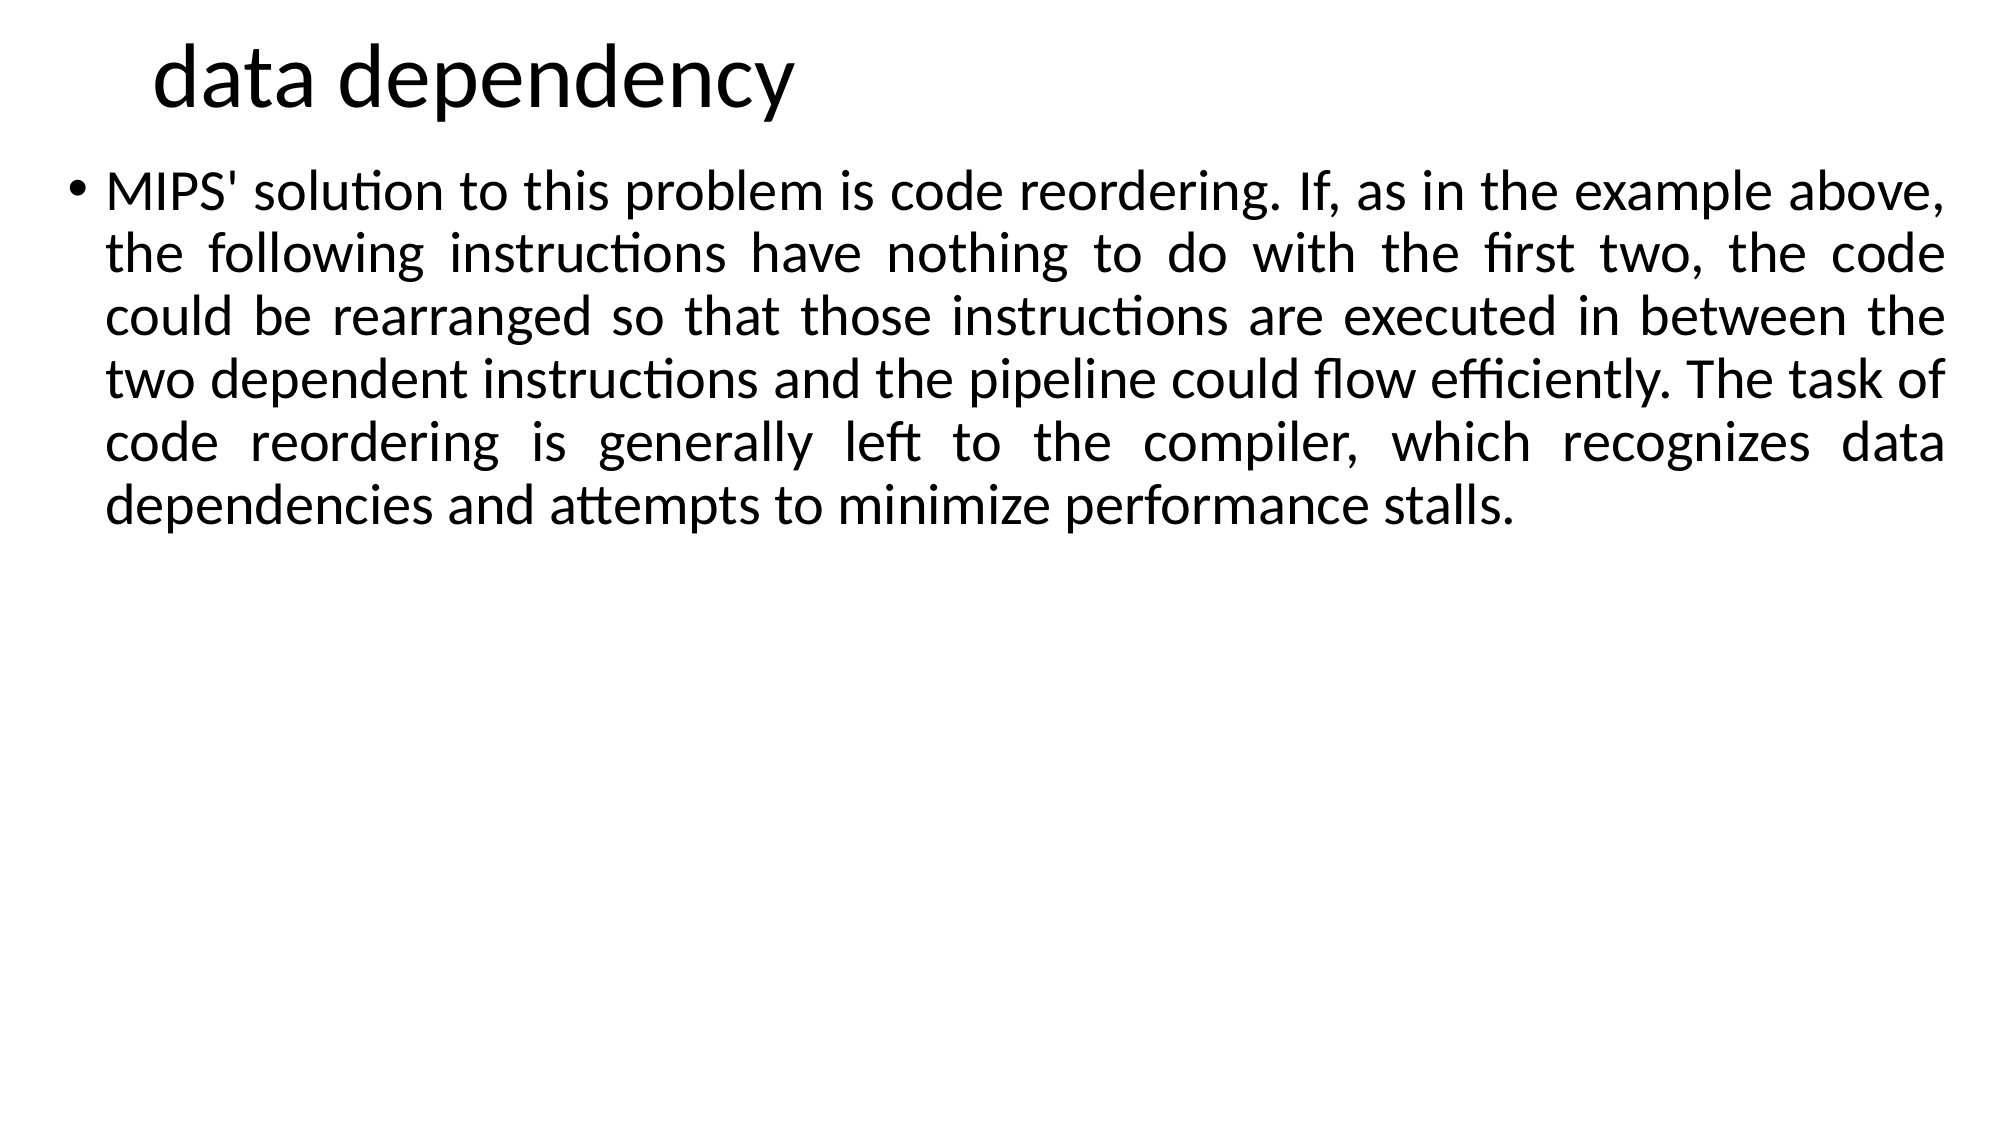

# data dependency
MIPS' solution to this problem is code reordering. If, as in the example above, the following instructions have nothing to do with the first two, the code could be rearranged so that those instructions are executed in between the two dependent instructions and the pipeline could flow efficiently. The task of code reordering is generally left to the compiler, which recognizes data dependencies and attempts to minimize performance stalls.